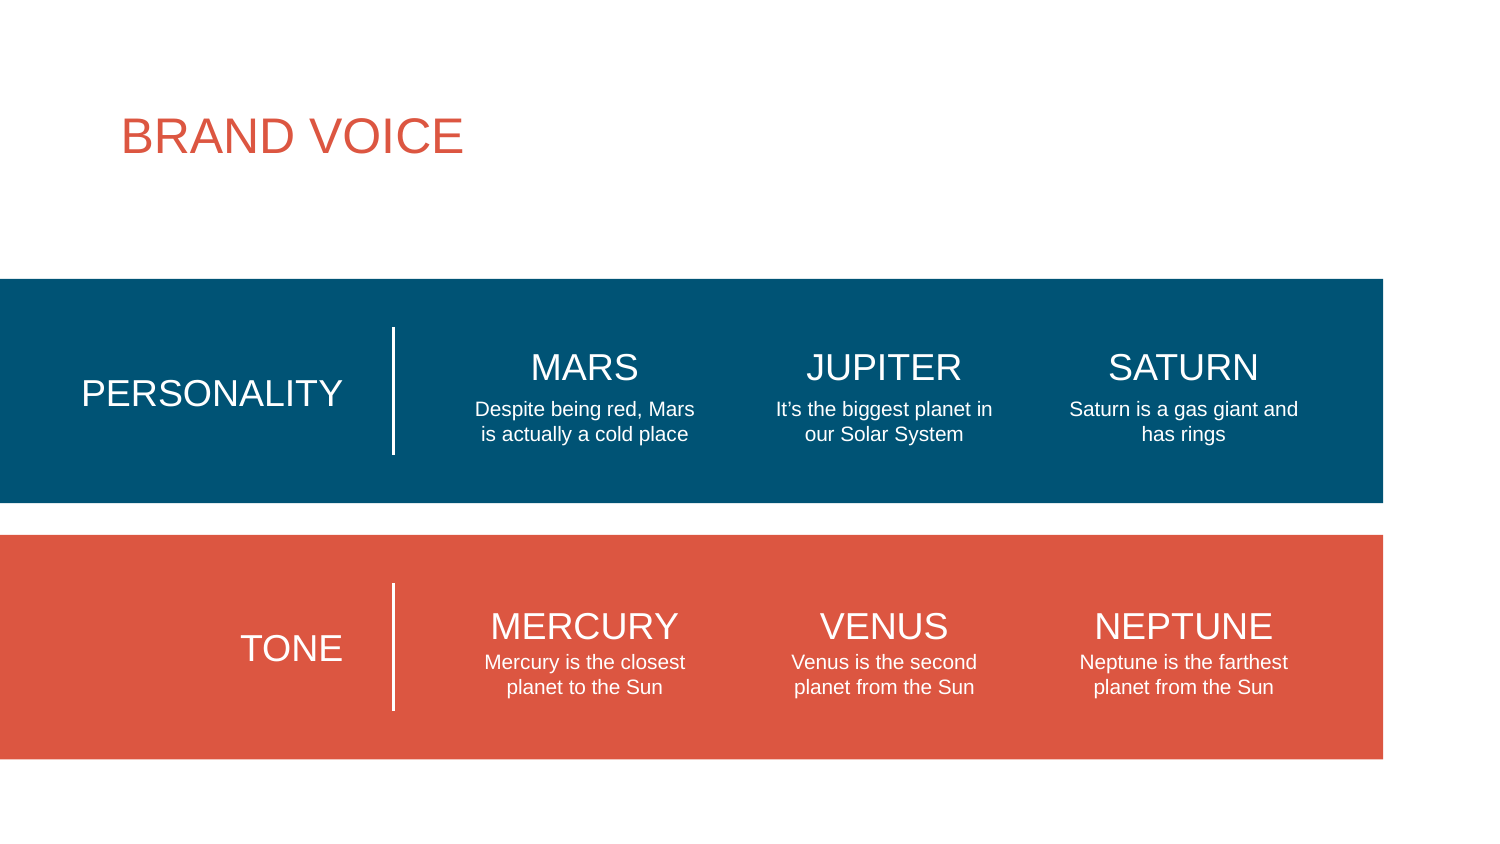

# BRAND VOICE

MARS
JUPITER
SATURN
PERSONALITY
Despite being red, Mars is actually a cold place

It’s the biggest planet in our Solar System
Saturn is a gas giant and has rings

MERCURY
VENUS
NEPTUNE
TONE
Mercury is the closest planet to the Sun
Venus is the second planet from the Sun
Neptune is the farthest planet from the Sun